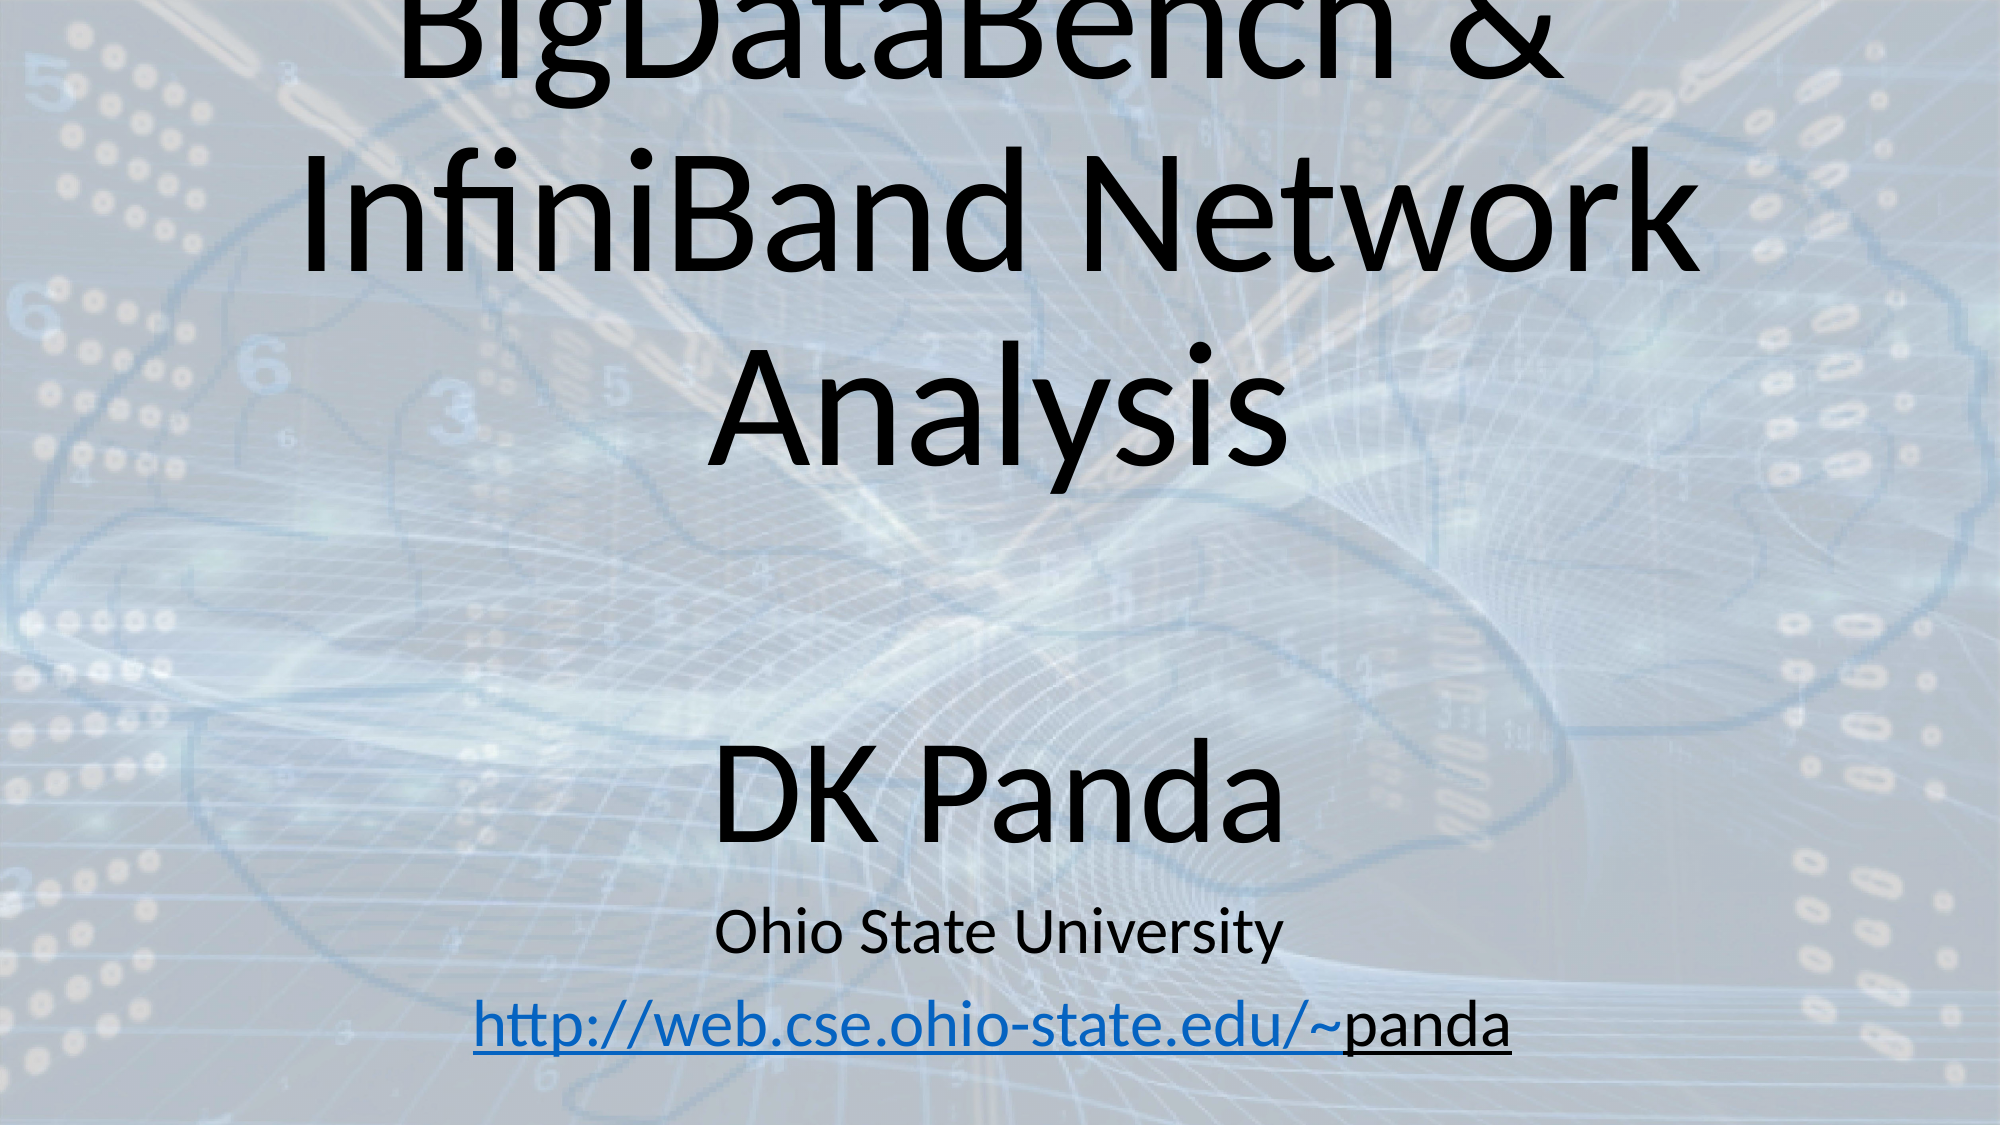

# BigDataBench & InfiniBand Network Analysis

DK Panda
Ohio State University
http://web.cse.ohio-state.edu/~panda